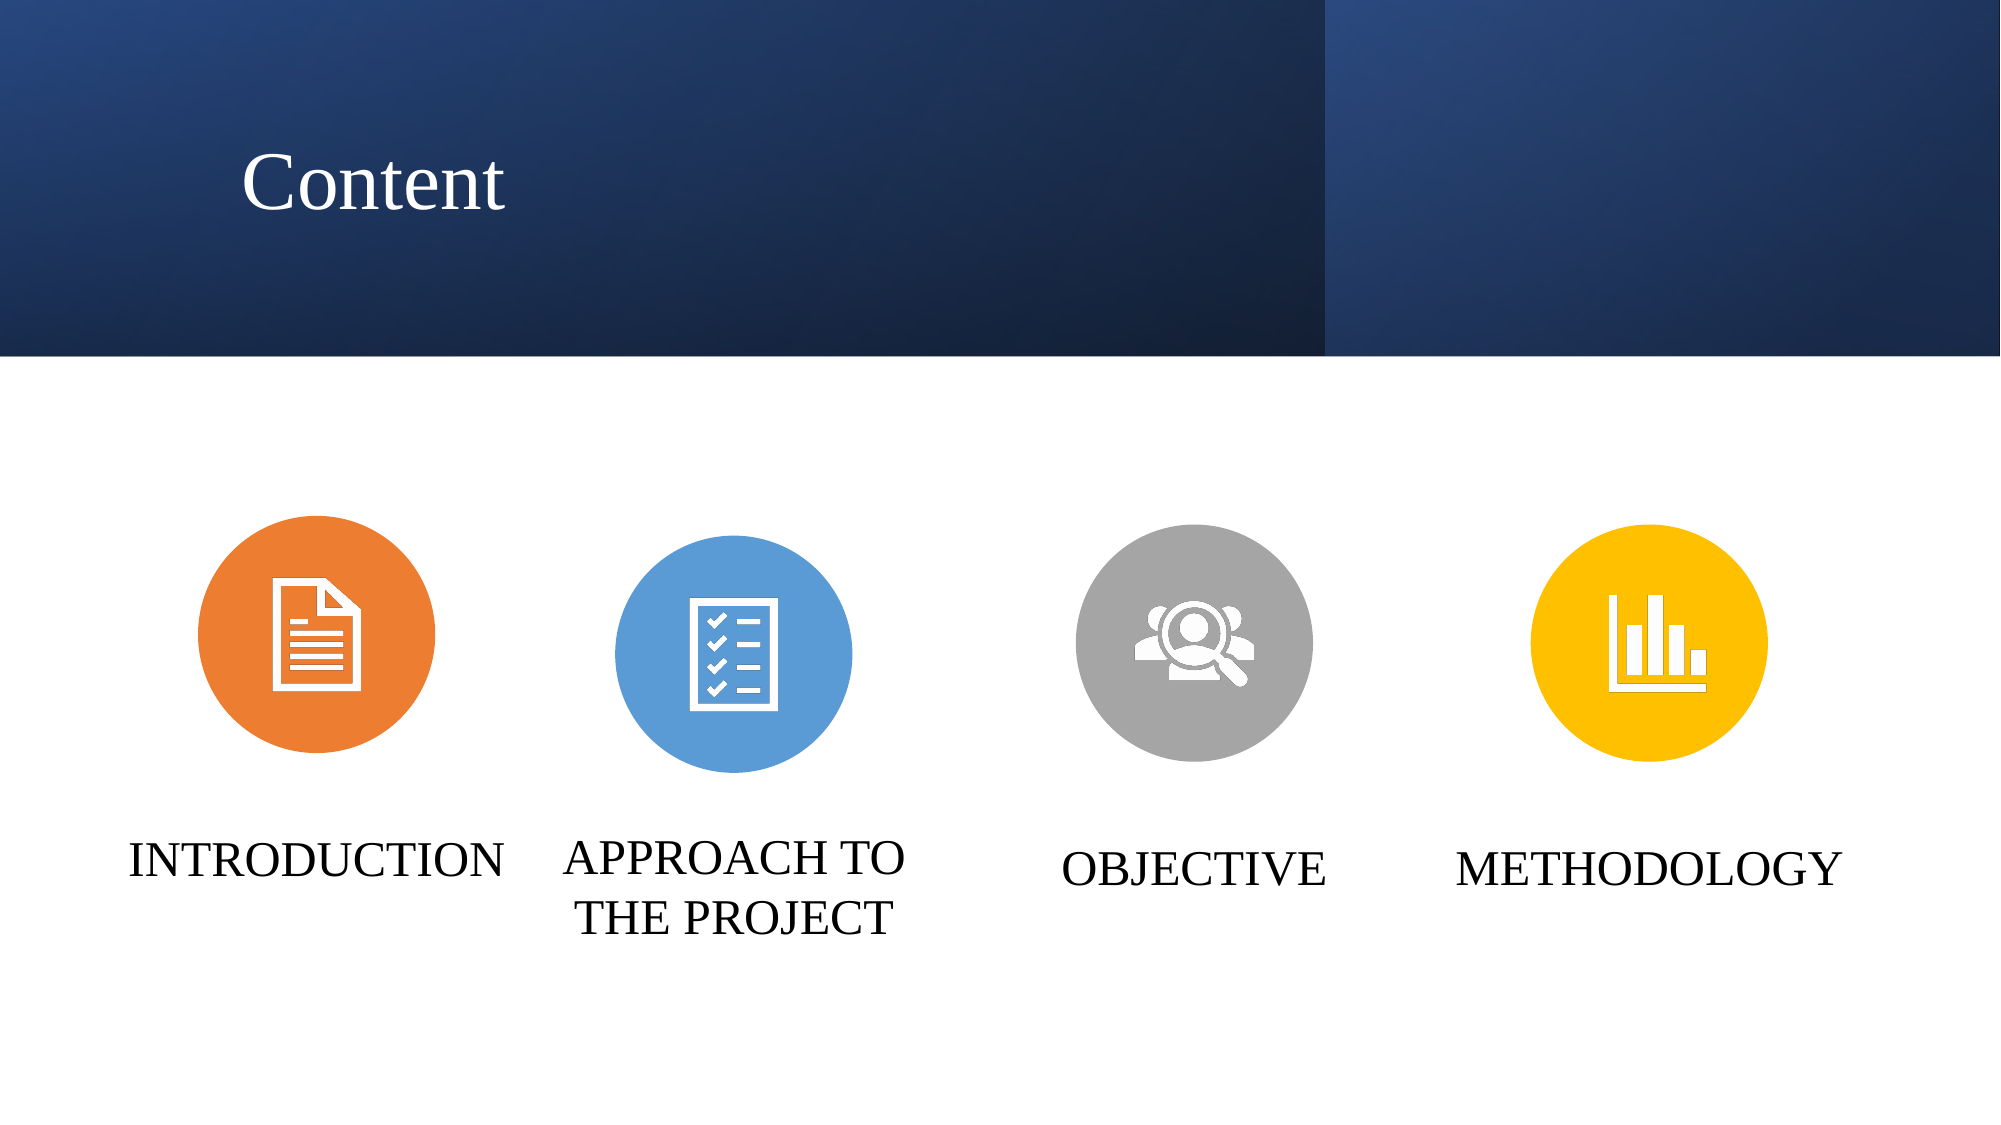

# Content
Introduction
Objective
Methodology
Approach to the Project